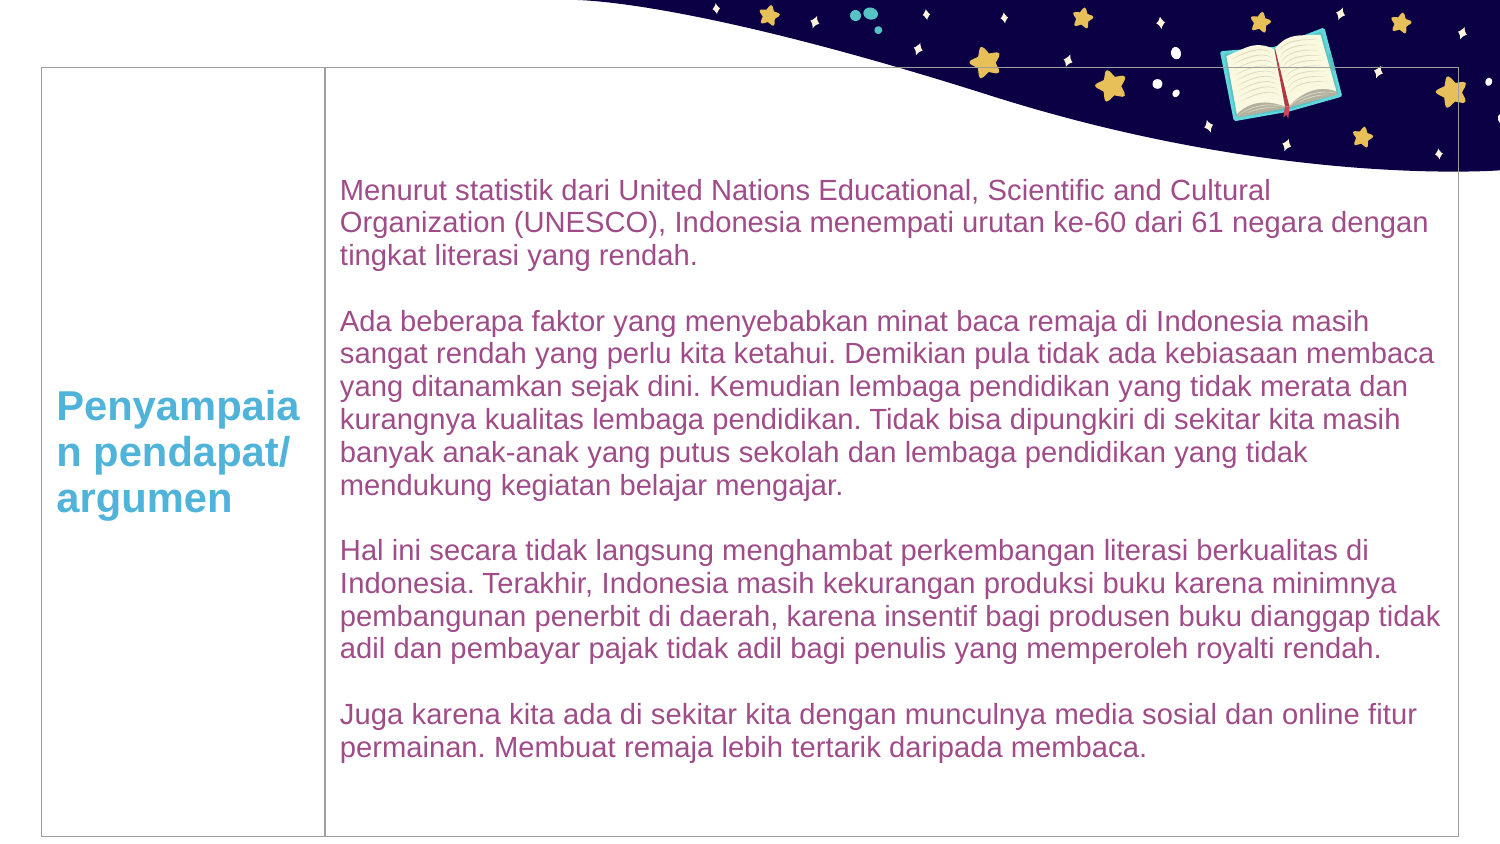

| Penyampaian pendapat/ argumen | Menurut statistik dari United Nations Educational, Scientific and Cultural Organization (UNESCO), Indonesia menempati urutan ke-60 dari 61 negara dengan tingkat literasi yang rendah. Ada beberapa faktor yang menyebabkan minat baca remaja di Indonesia masih sangat rendah yang perlu kita ketahui. Demikian pula tidak ada kebiasaan membaca yang ditanamkan sejak dini. Kemudian lembaga pendidikan yang tidak merata dan kurangnya kualitas lembaga pendidikan. Tidak bisa dipungkiri di sekitar kita masih banyak anak-anak yang putus sekolah dan lembaga pendidikan yang tidak mendukung kegiatan belajar mengajar. Hal ini secara tidak langsung menghambat perkembangan literasi berkualitas di Indonesia. Terakhir, Indonesia masih kekurangan produksi buku karena minimnya pembangunan penerbit di daerah, karena insentif bagi produsen buku dianggap tidak adil dan pembayar pajak tidak adil bagi penulis yang memperoleh royalti rendah. Juga karena kita ada di sekitar kita dengan munculnya media sosial dan online fitur permainan. Membuat remaja lebih tertarik daripada membaca. |
| --- | --- |